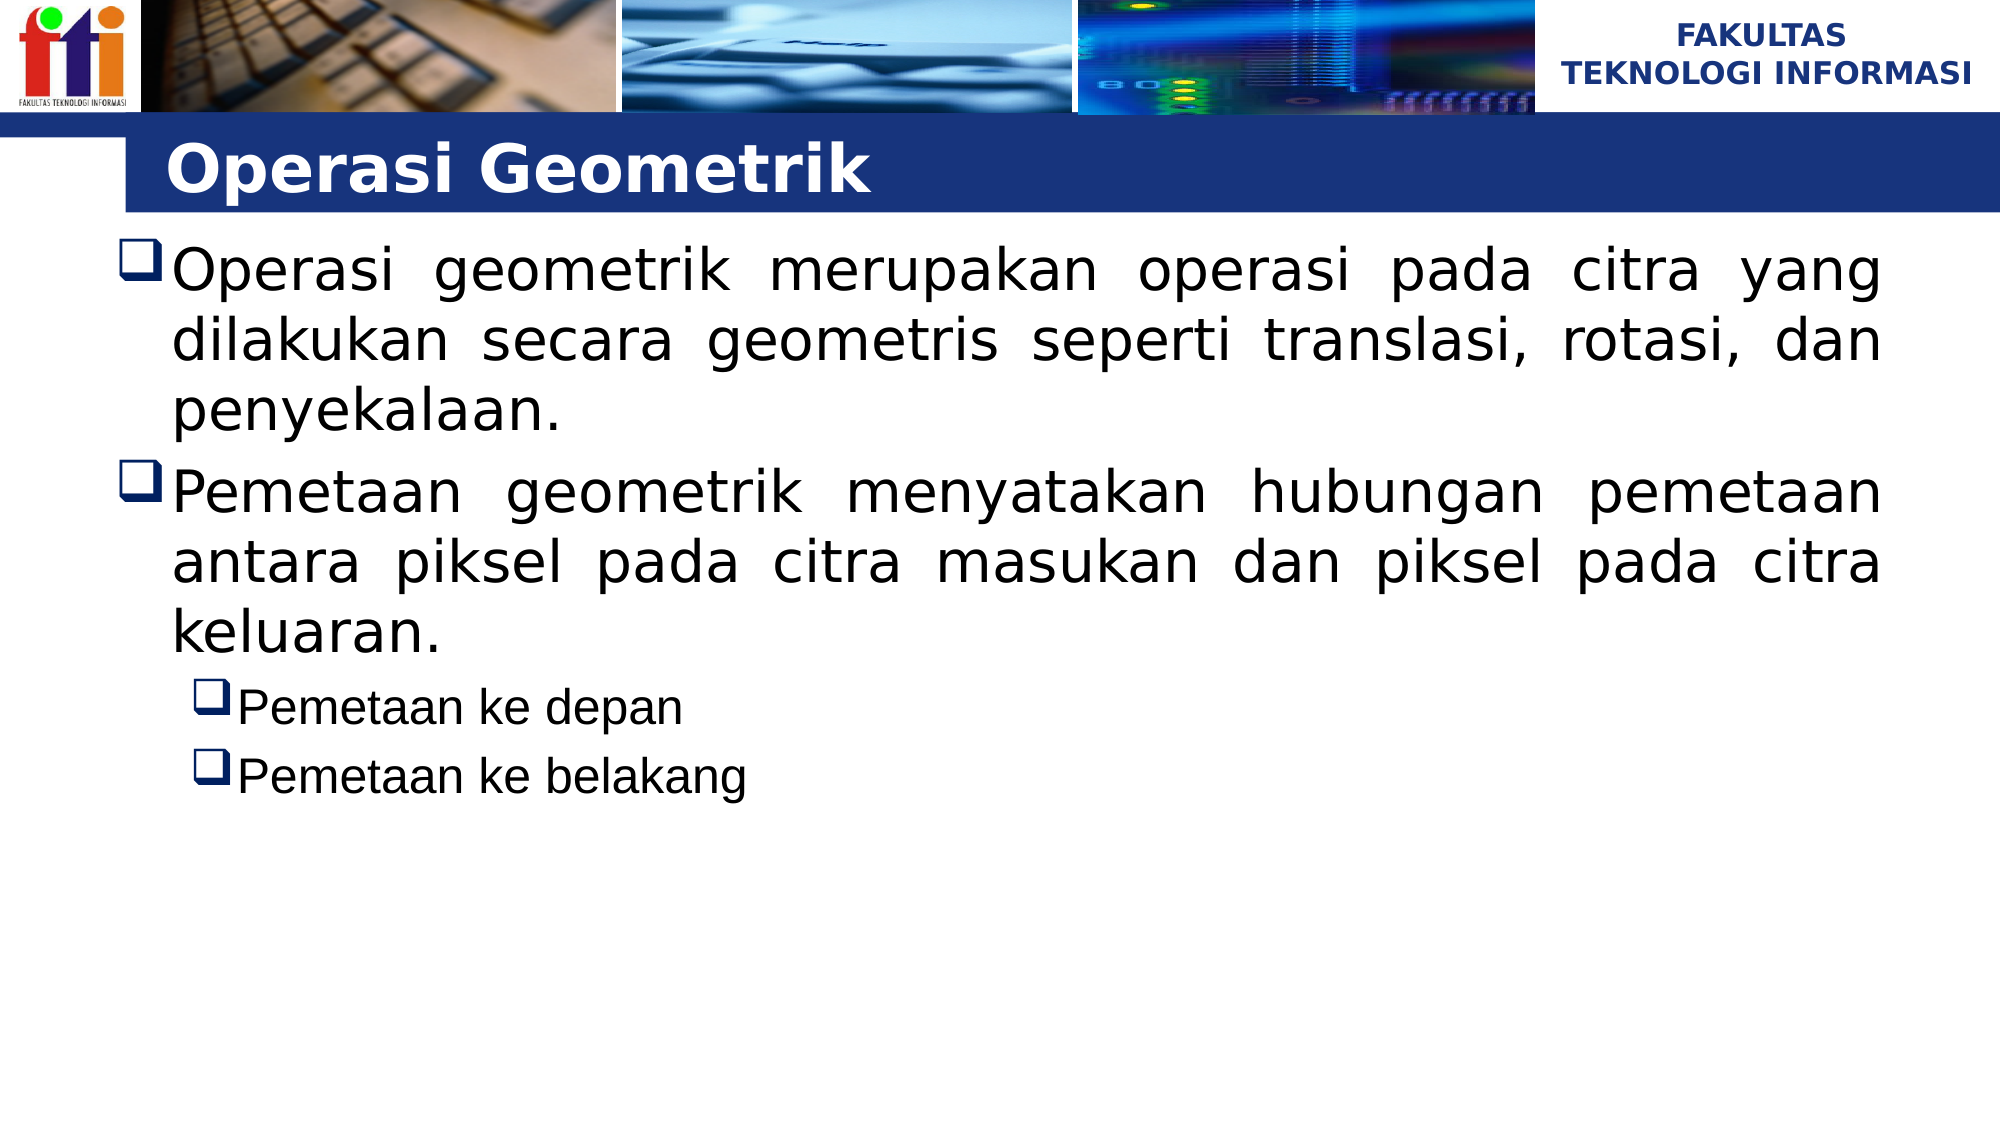

# Operasi Geometrik
Operasi geometrik merupakan operasi pada citra yang dilakukan secara geometris seperti translasi, rotasi, dan penyekalaan.
Pemetaan geometrik menyatakan hubungan pemetaan antara piksel pada citra masukan dan piksel pada citra keluaran.
Pemetaan ke depan
Pemetaan ke belakang